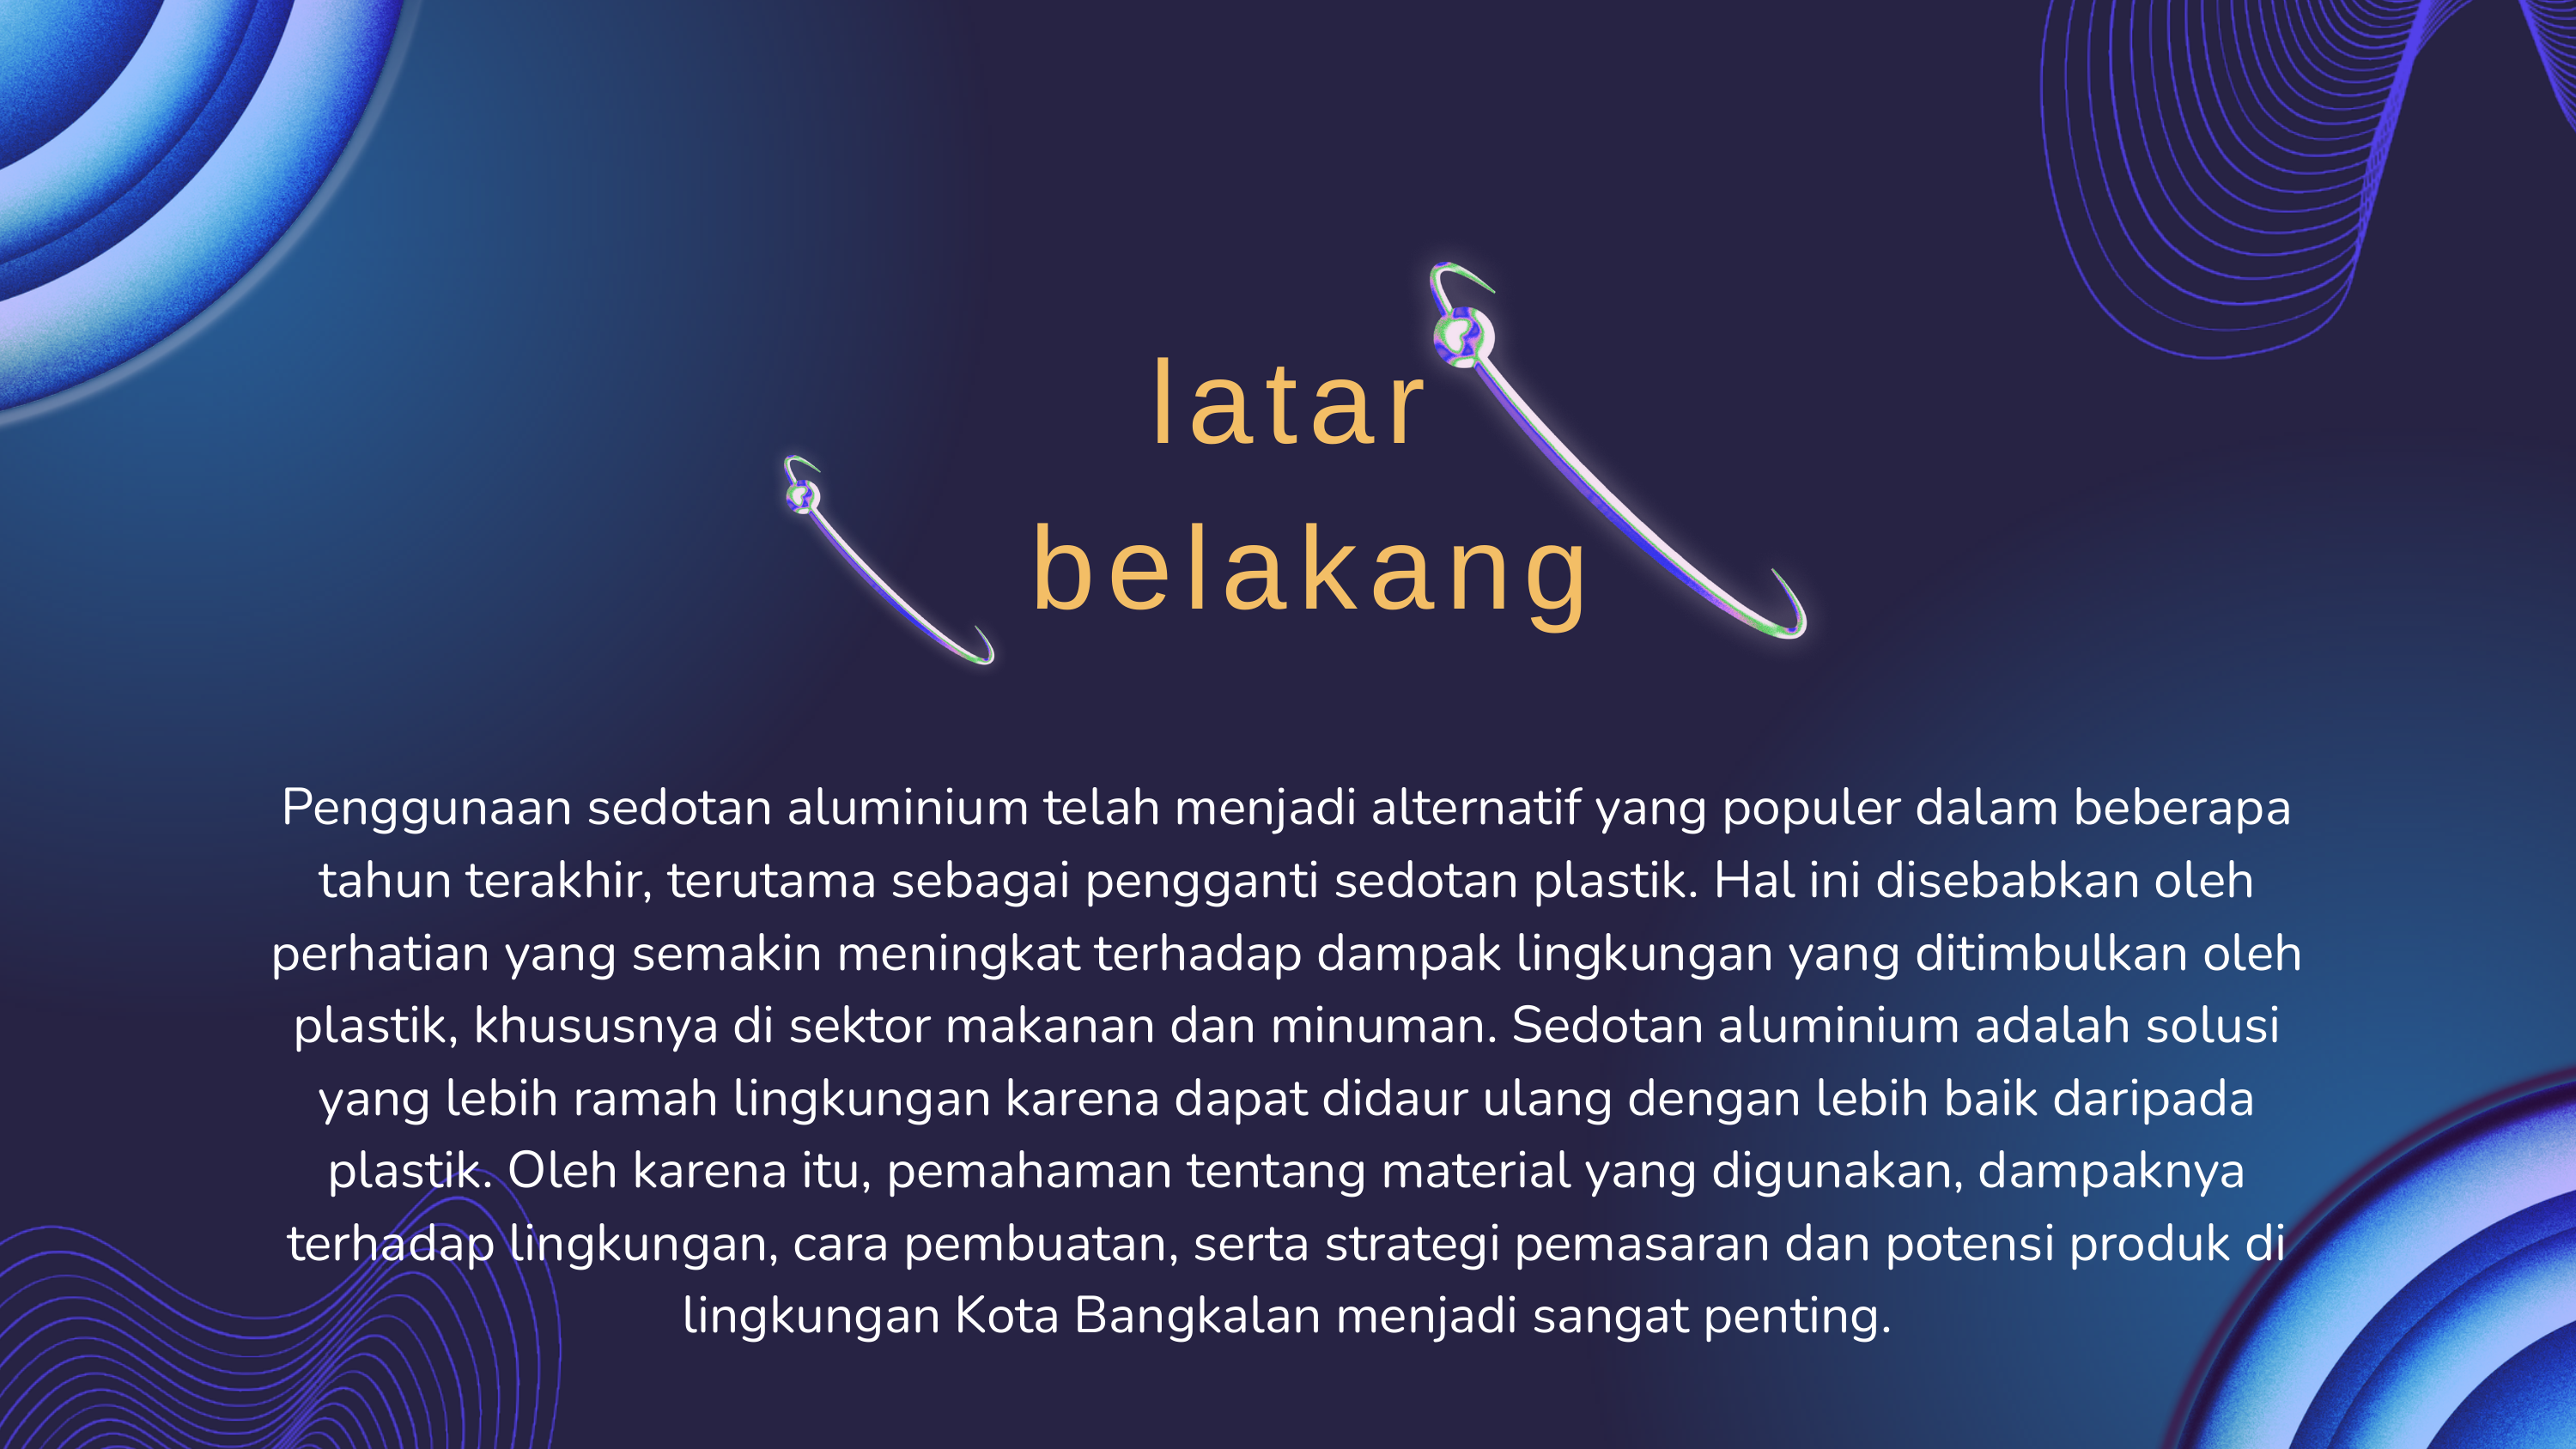

latar
 belakang

Penggunaan sedotan aluminium telah menjadi alternatif yang populer dalam beberapa tahun terakhir, terutama sebagai pengganti sedotan plastik. Hal ini disebabkan oleh perhatian yang semakin meningkat terhadap dampak lingkungan yang ditimbulkan oleh plastik, khususnya di sektor makanan dan minuman. Sedotan aluminium adalah solusi yang lebih ramah lingkungan karena dapat didaur ulang dengan lebih baik daripada plastik. Oleh karena itu, pemahaman tentang material yang digunakan, dampaknya terhadap lingkungan, cara pembuatan, serta strategi pemasaran dan potensi produk di lingkungan Kota Bangkalan menjadi sangat penting.